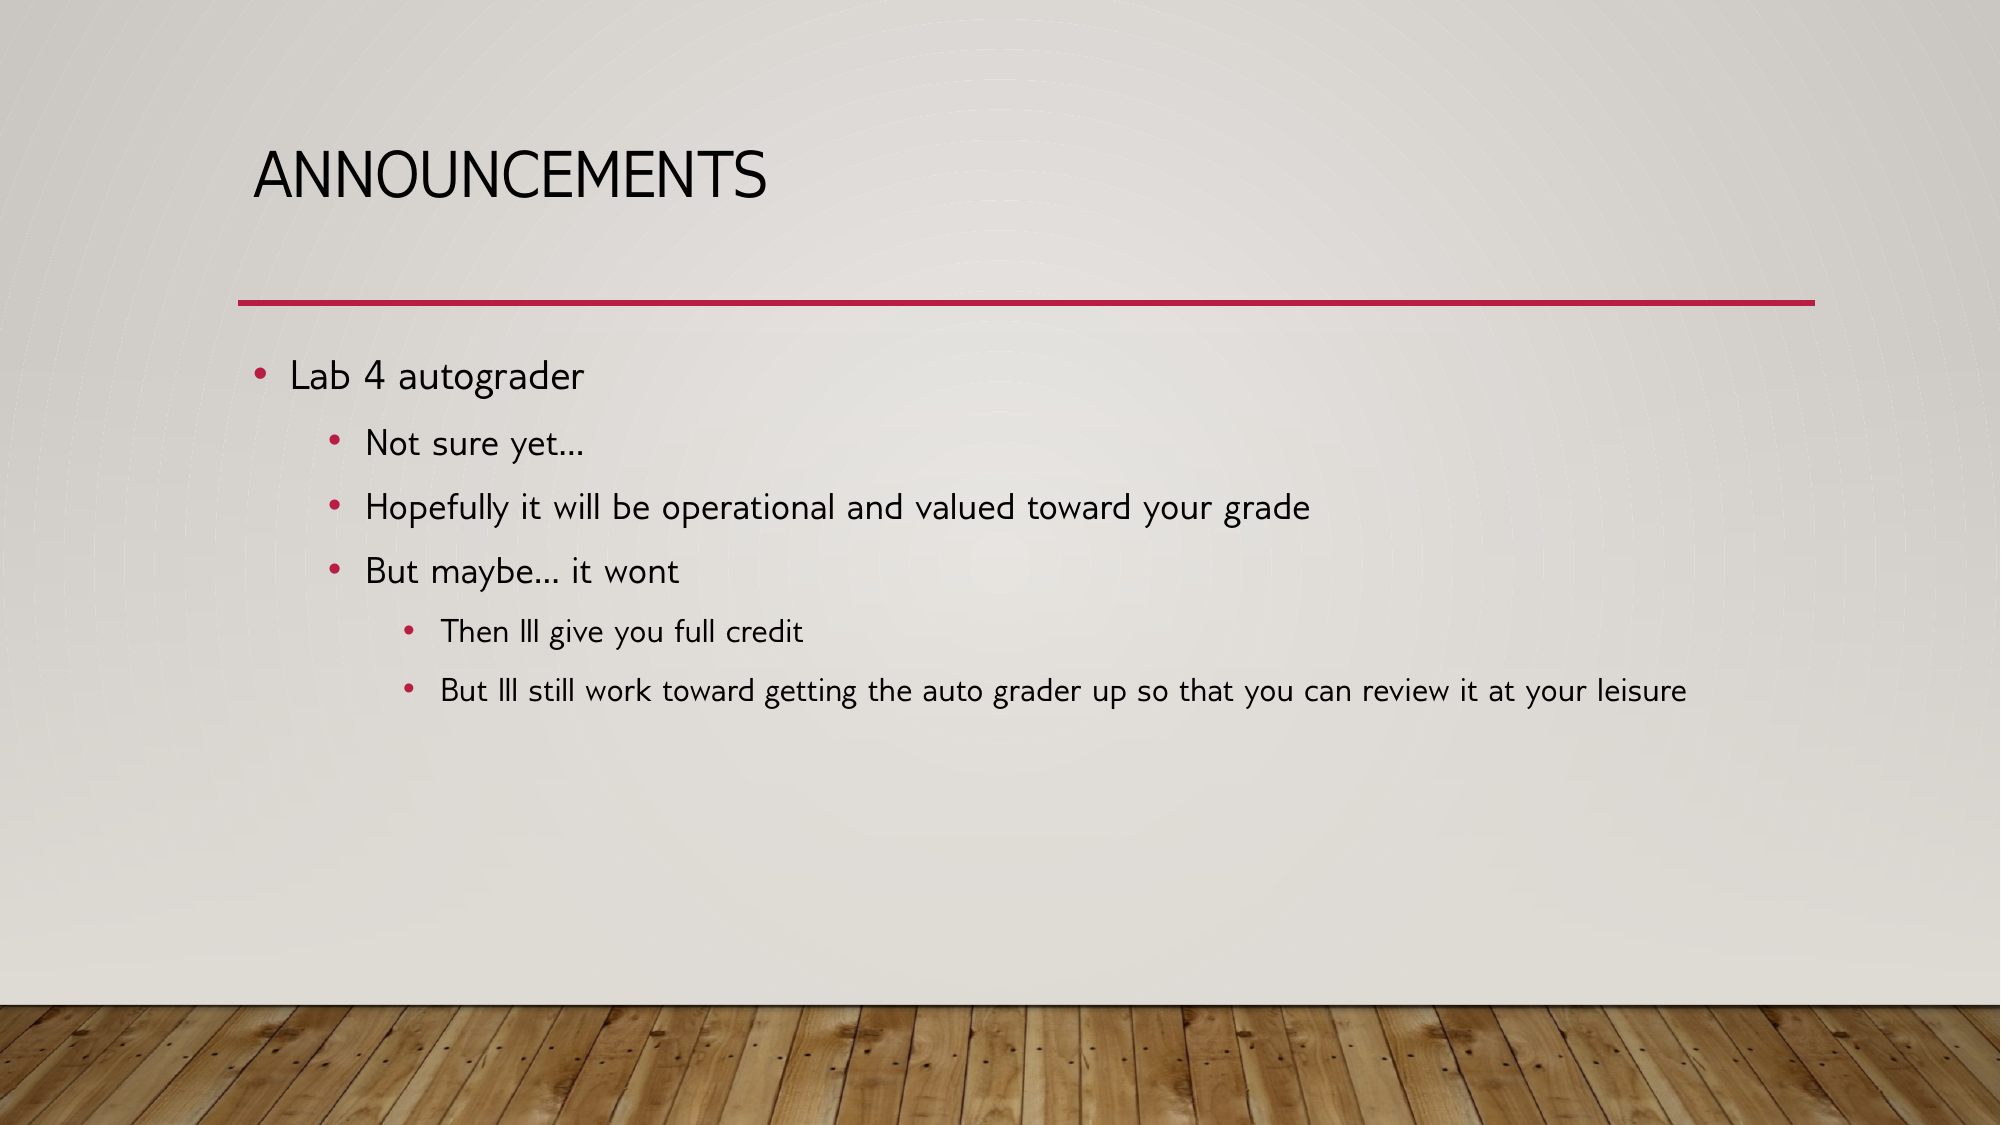

# Announcements
Lab 4 autograder
Not sure yet…
Hopefully it will be operational and valued toward your grade
But maybe… it wont
Then Ill give you full credit
But Ill still work toward getting the auto grader up so that you can review it at your leisure